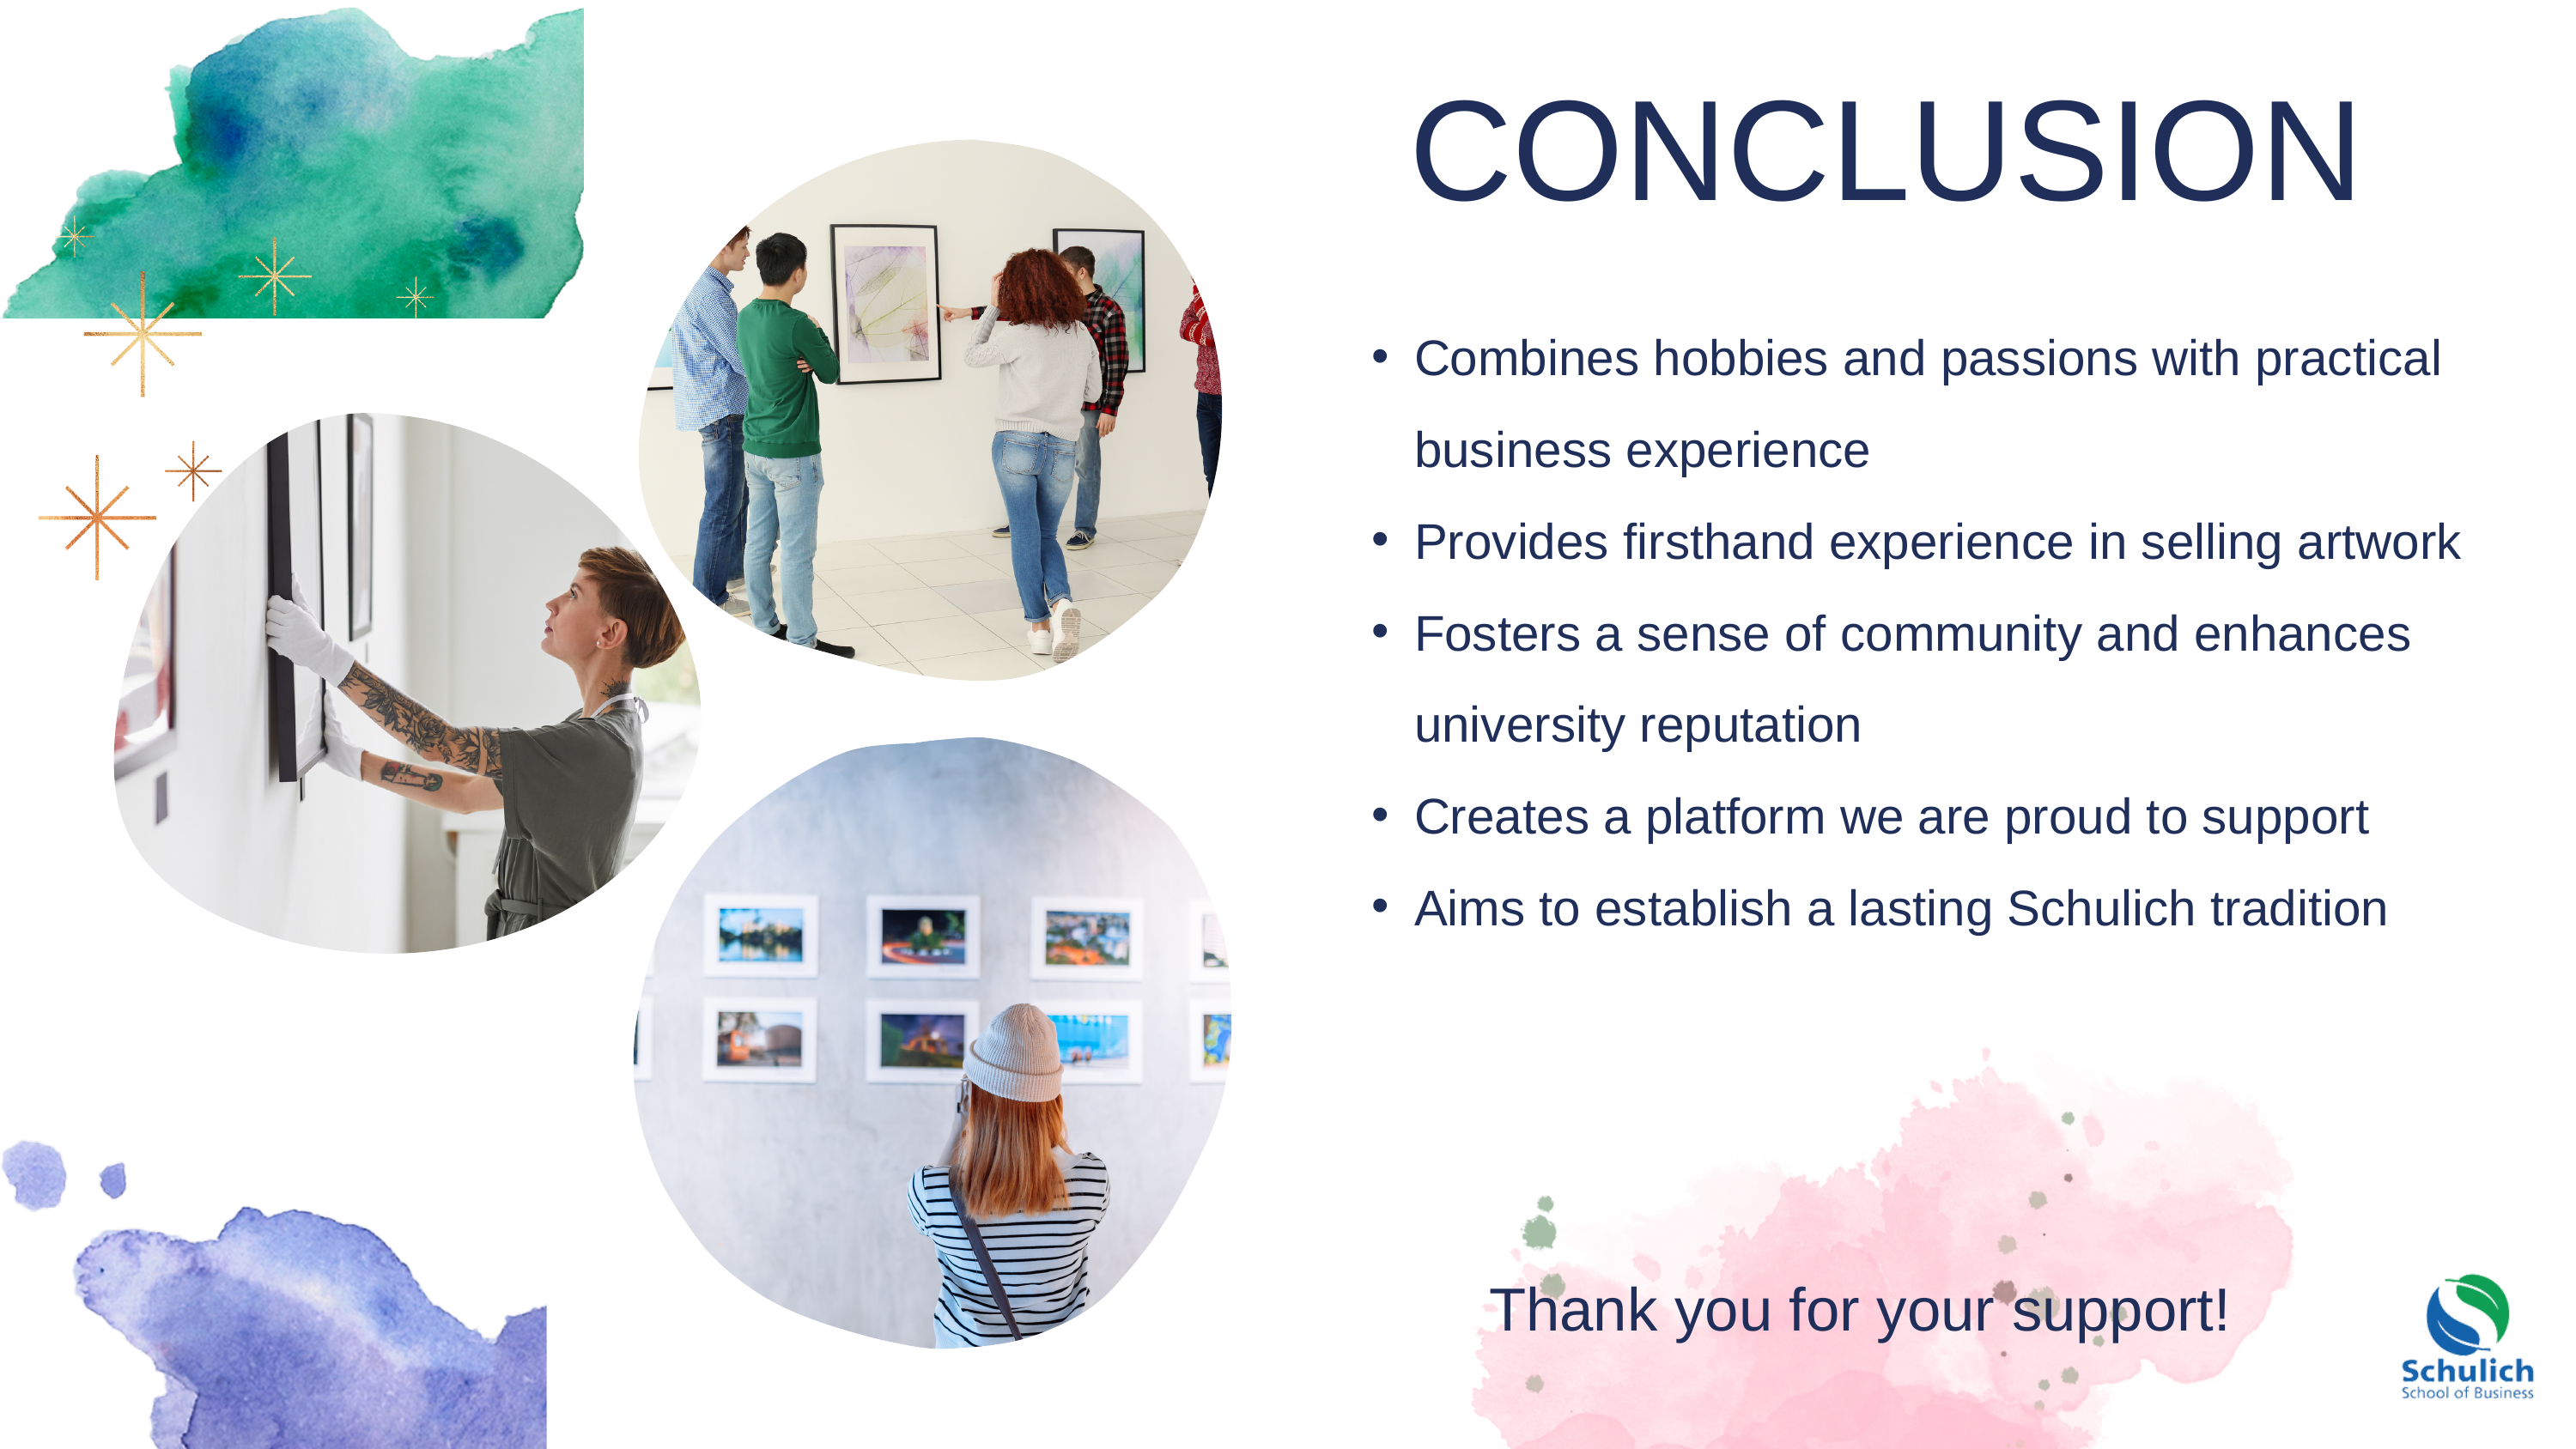

CONCLUSION

Combines hobbies and passions with practical business experience
Provides firsthand experience in selling artwork
Fosters a sense of community and enhances university reputation
Creates a platform we are proud to support
Aims to establish a lasting Schulich tradition

Thank you for your support!